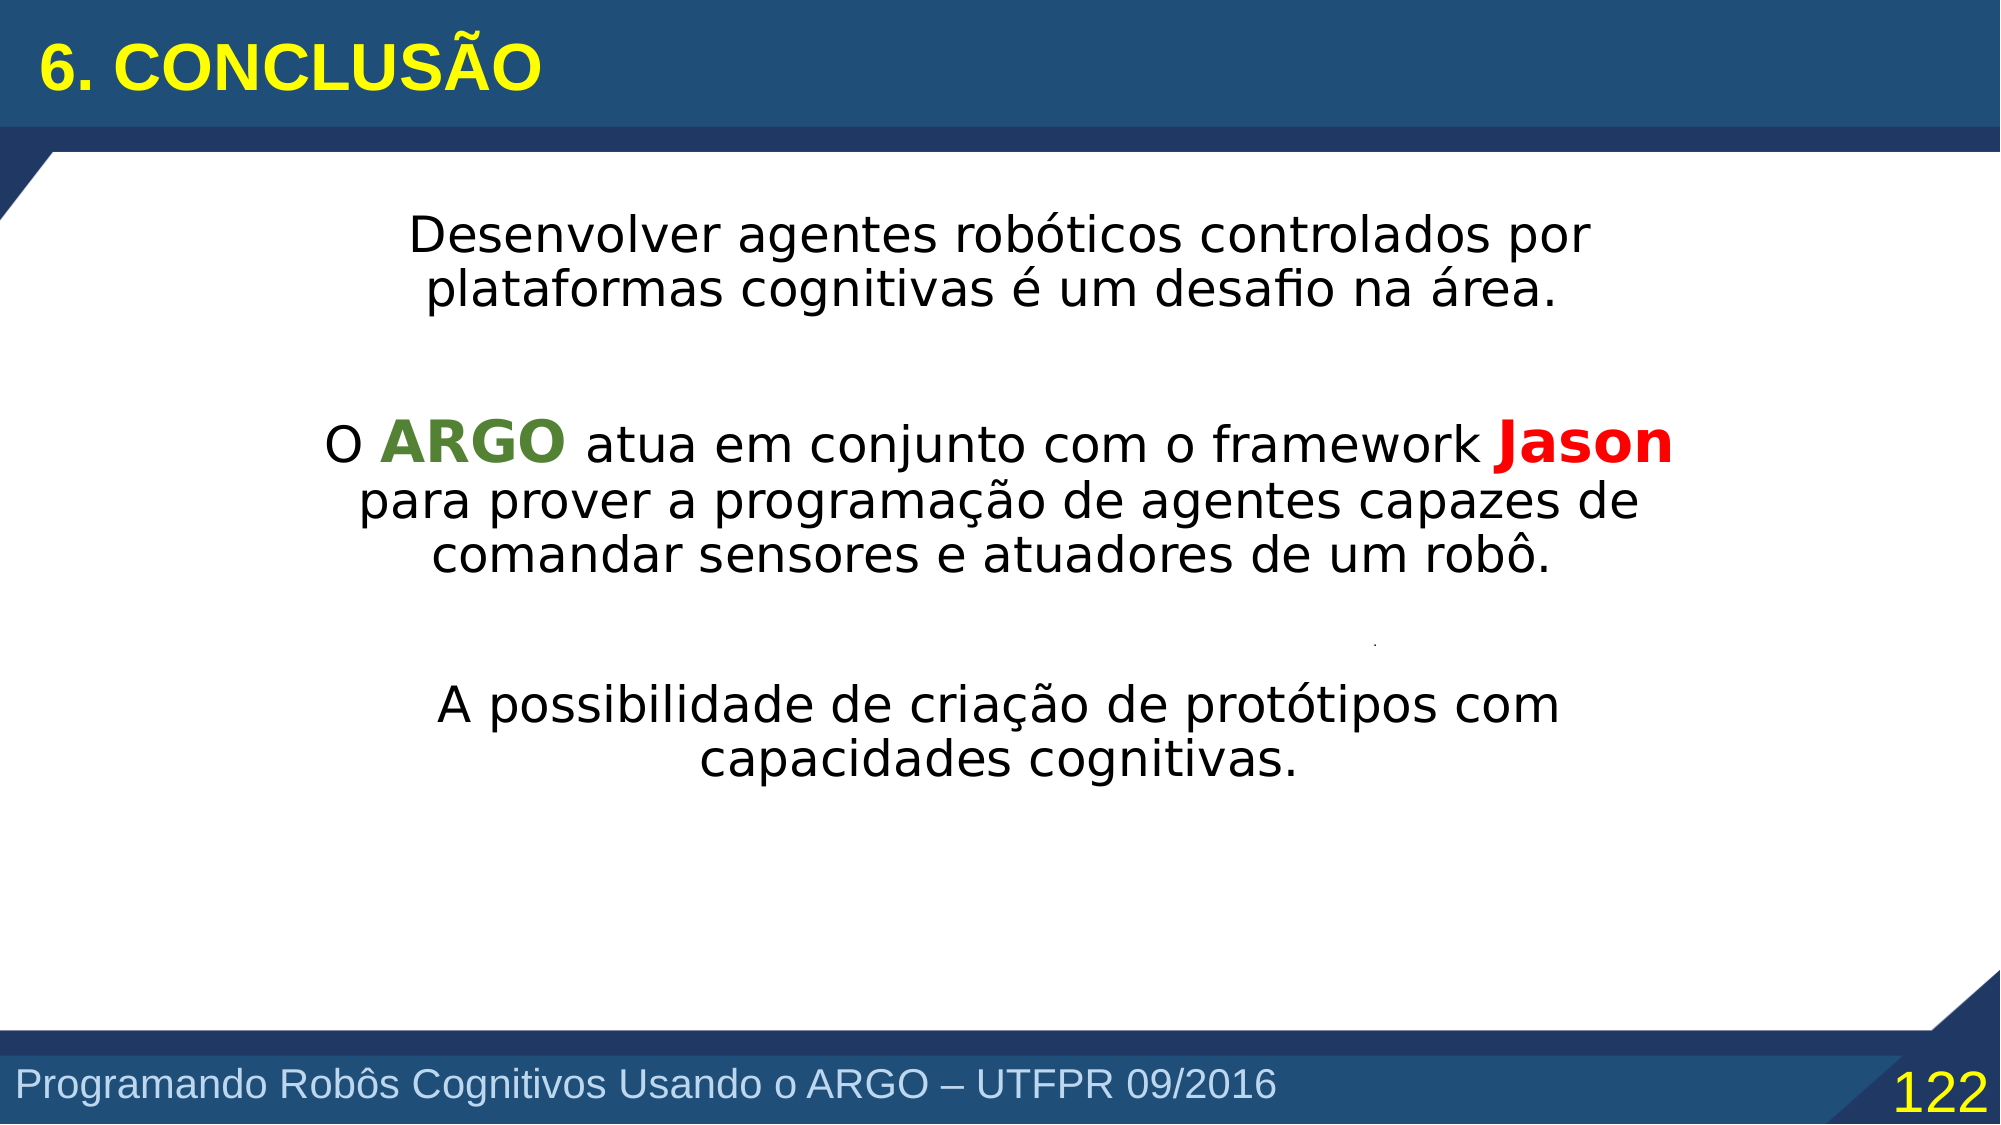

6. CONCLUSÃO
Desenvolver agentes robóticos controlados por plataformas cognitivas é um desafio na área.

O ARGO atua em conjunto com o framework Jason para prover a programação de agentes capazes de comandar sensores e atuadores de um robô.

A possibilidade de criação de protótipos com capacidades cognitivas.